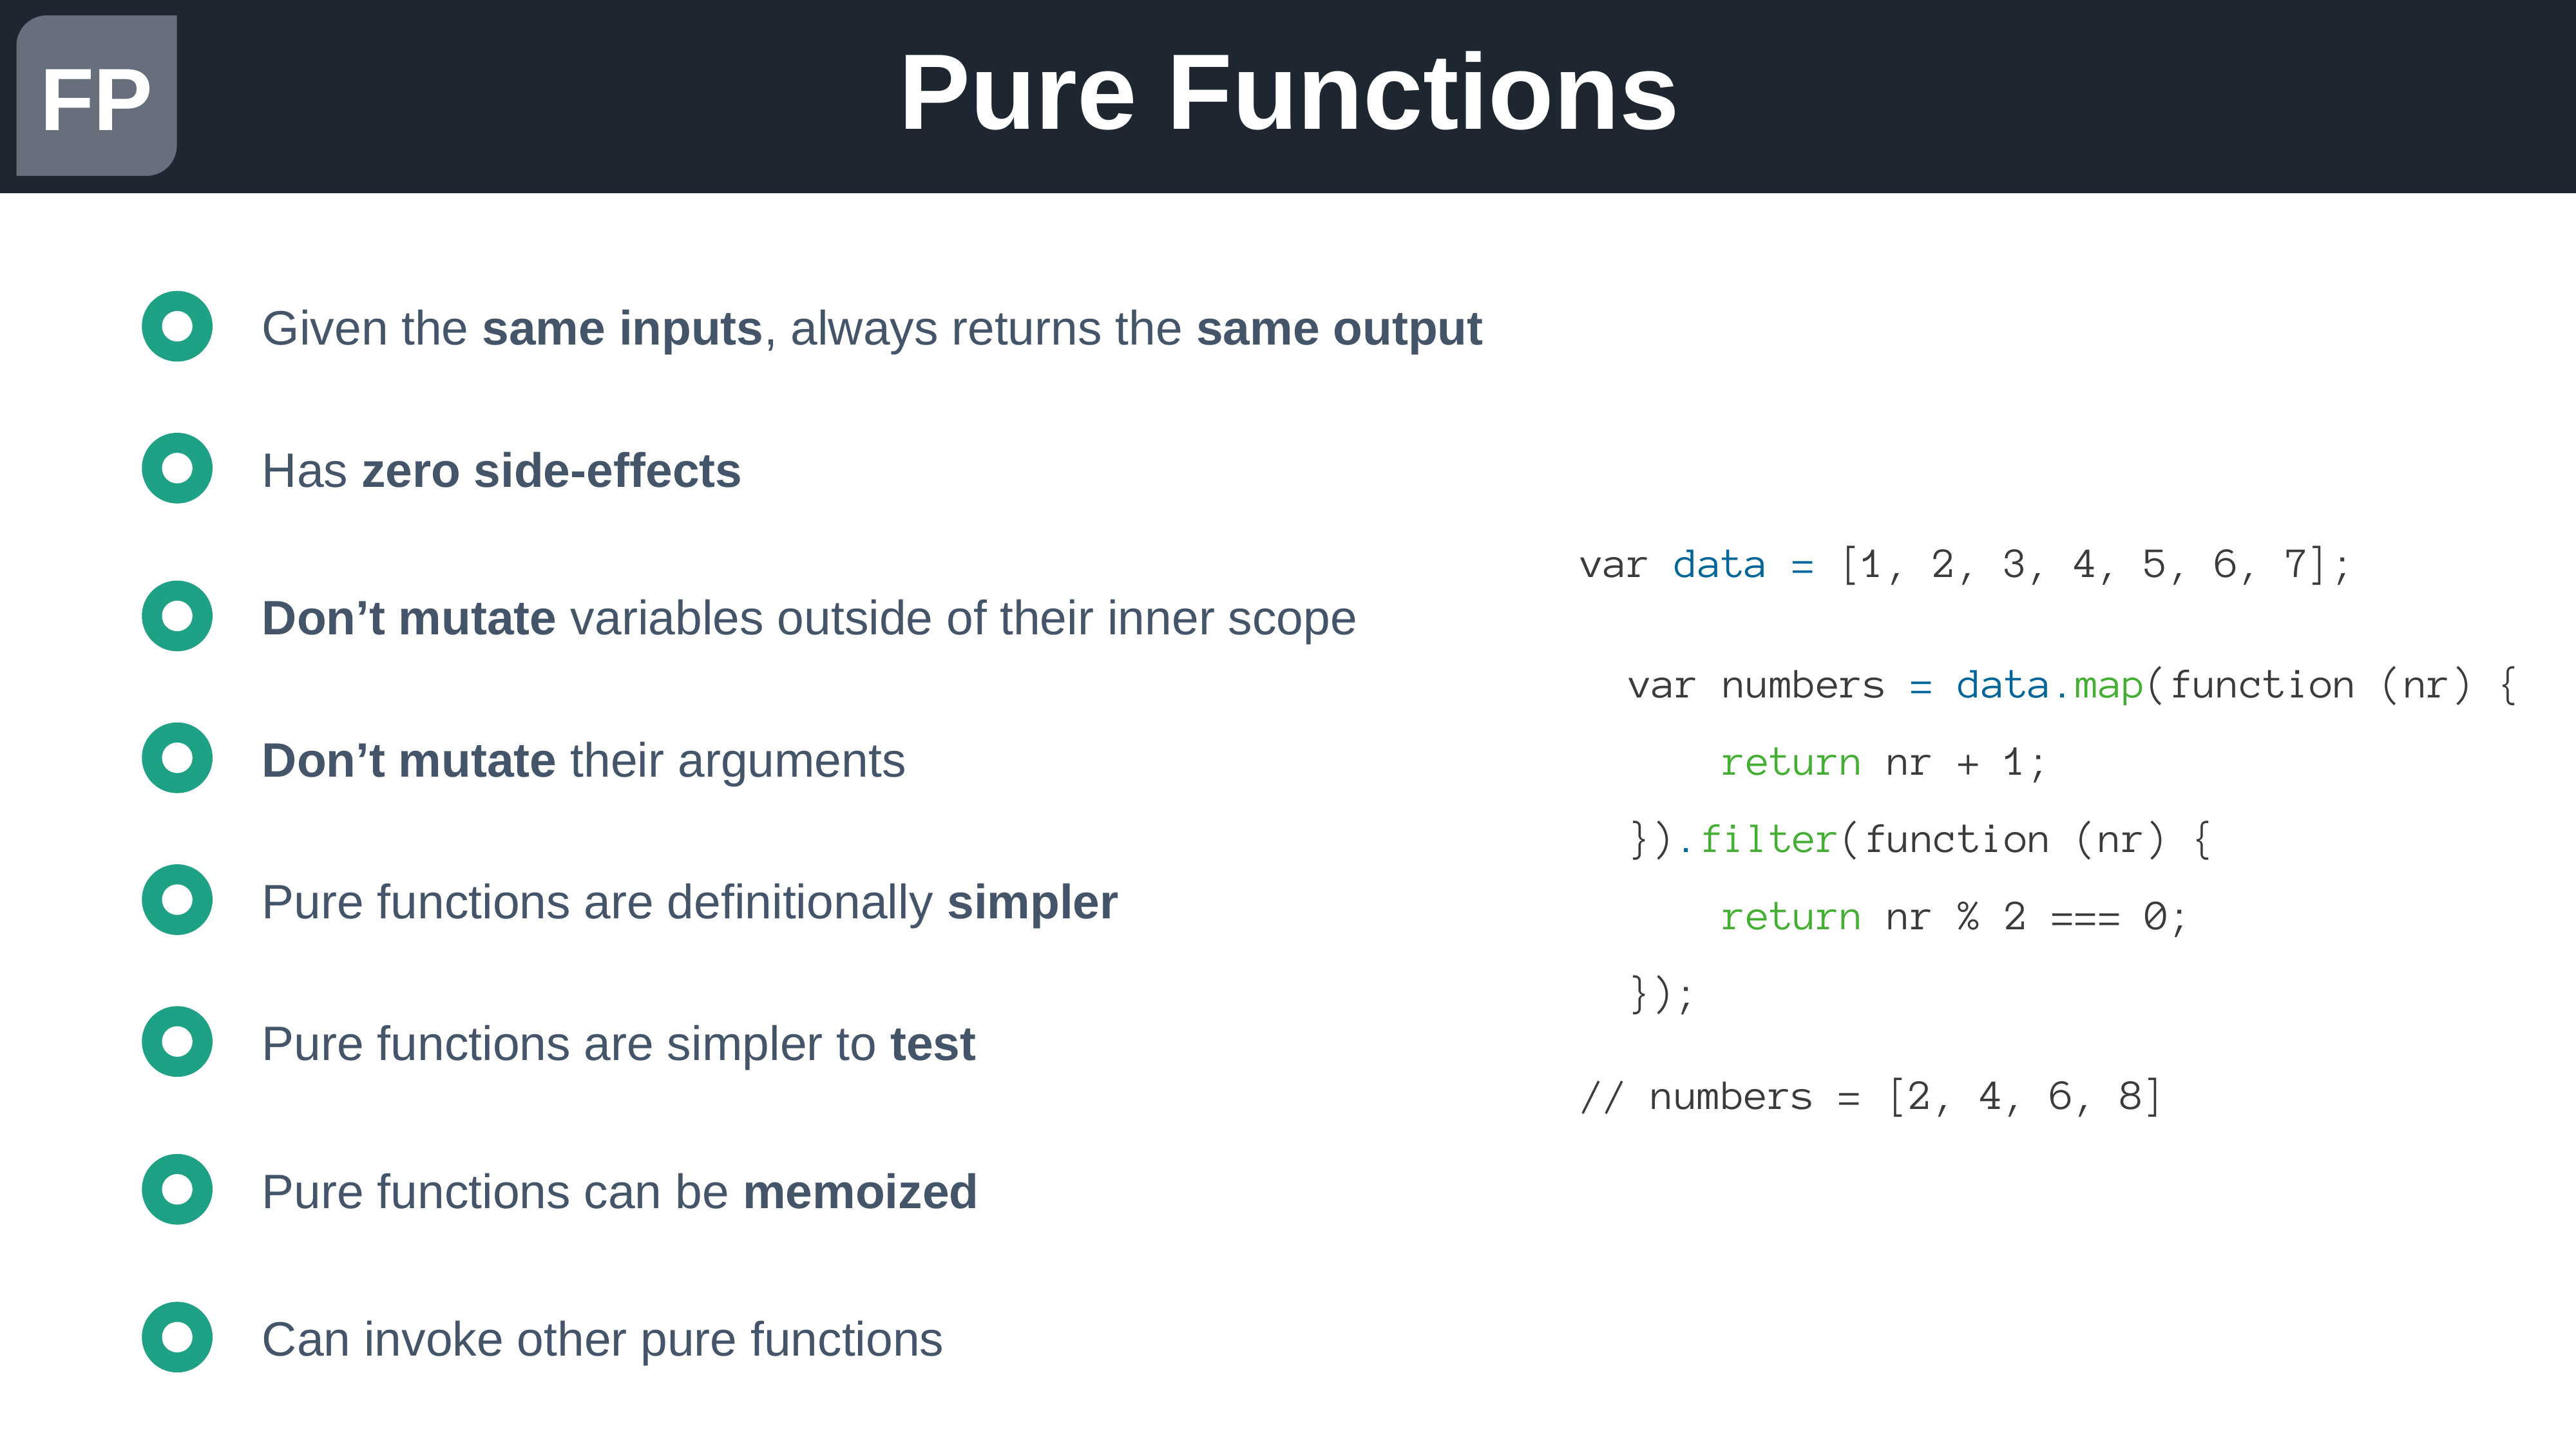

Pure Functions
FP
Given the same inputs, always returns the same output

Has zero side-effects

var data = [1, 2, 3, 4, 5, 6, 7];
var numbers = data.map(function (nr) {
    return nr + 1;
}).filter(function (nr) {
    return nr % 2 === 0;
});

// numbers = [2, 4, 6, 8]
Don’t mutate variables outside of their inner scope

Don’t mutate their arguments

Pure functions are definitionally simpler

Pure functions are simpler to test

Pure functions can be memoized

Can invoke other pure functions